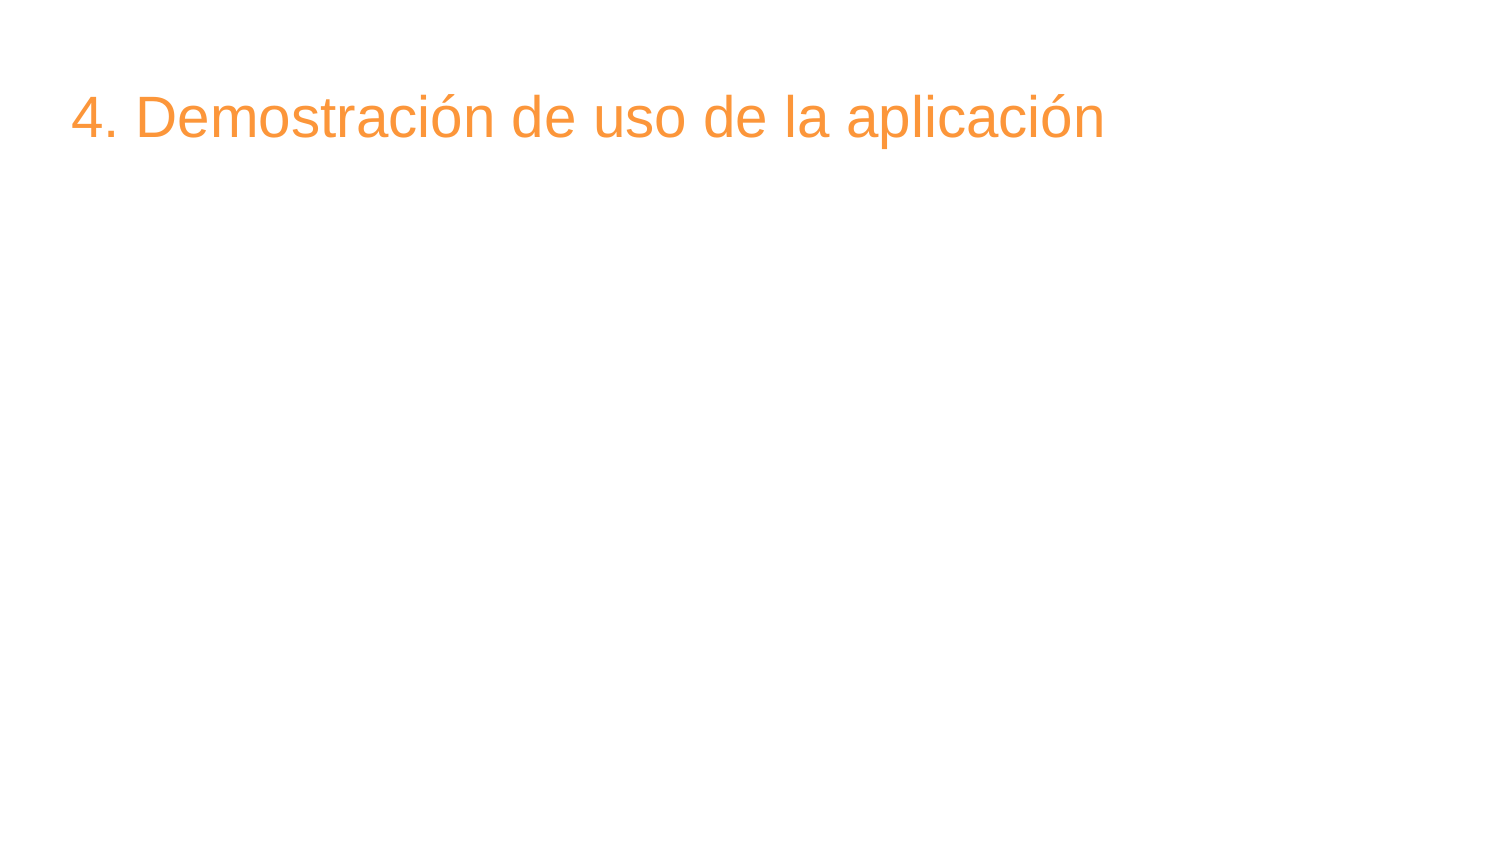

4. Demostración de uso de la aplicación